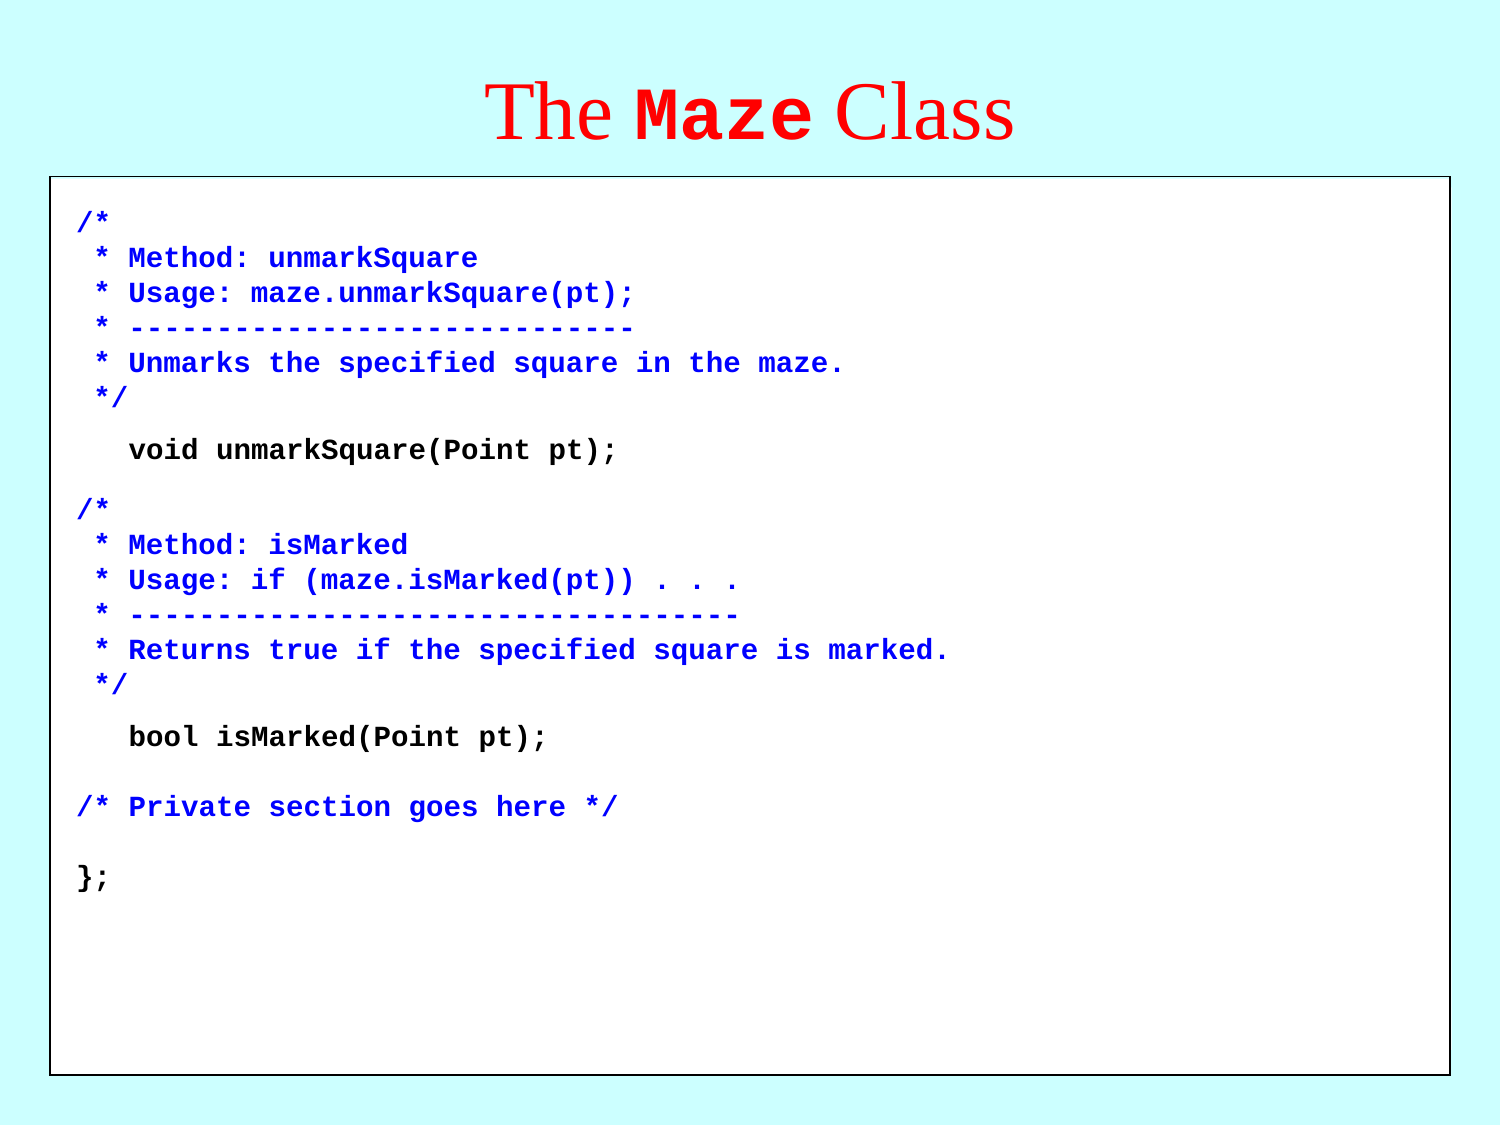

# The Maze Class

/*
 * Method: unmarkSquare
 * Usage: maze.unmarkSquare(pt);
 * -----------------------------
 * Unmarks the specified square in the maze.
 */

   void unmarkSquare(Point pt);

/*
 * Method: isMarked
 * Usage: if (maze.isMarked(pt)) . . .
 * -----------------------------------
 * Returns true if the specified square is marked.
 */

   bool isMarked(Point pt);

/* Private section goes here */

};

/*
 * Method: isOutside
 * Usage: if (maze.isOutside(pt)) . . .
 * ------------------------------------
 * Returns true if the specified point is outside the boundary of the maze.
 */

   bool isOutside(Point pt);

/*
 * Method: wallExists
 * Usage: if (maze.wallExists(pt, dir)) . . .
 * ------------------------------------------
 * Returns true if there is a wall in direction dir from the square at pt.
 */

   bool wallExists(Point pt, Direction dir);

/*
 * Method: markSquare
 * Usage: maze.markSquare(pt);
 * ---------------------------
 * Marks the specified square in the maze.
 */

   void markSquare(Point pt);